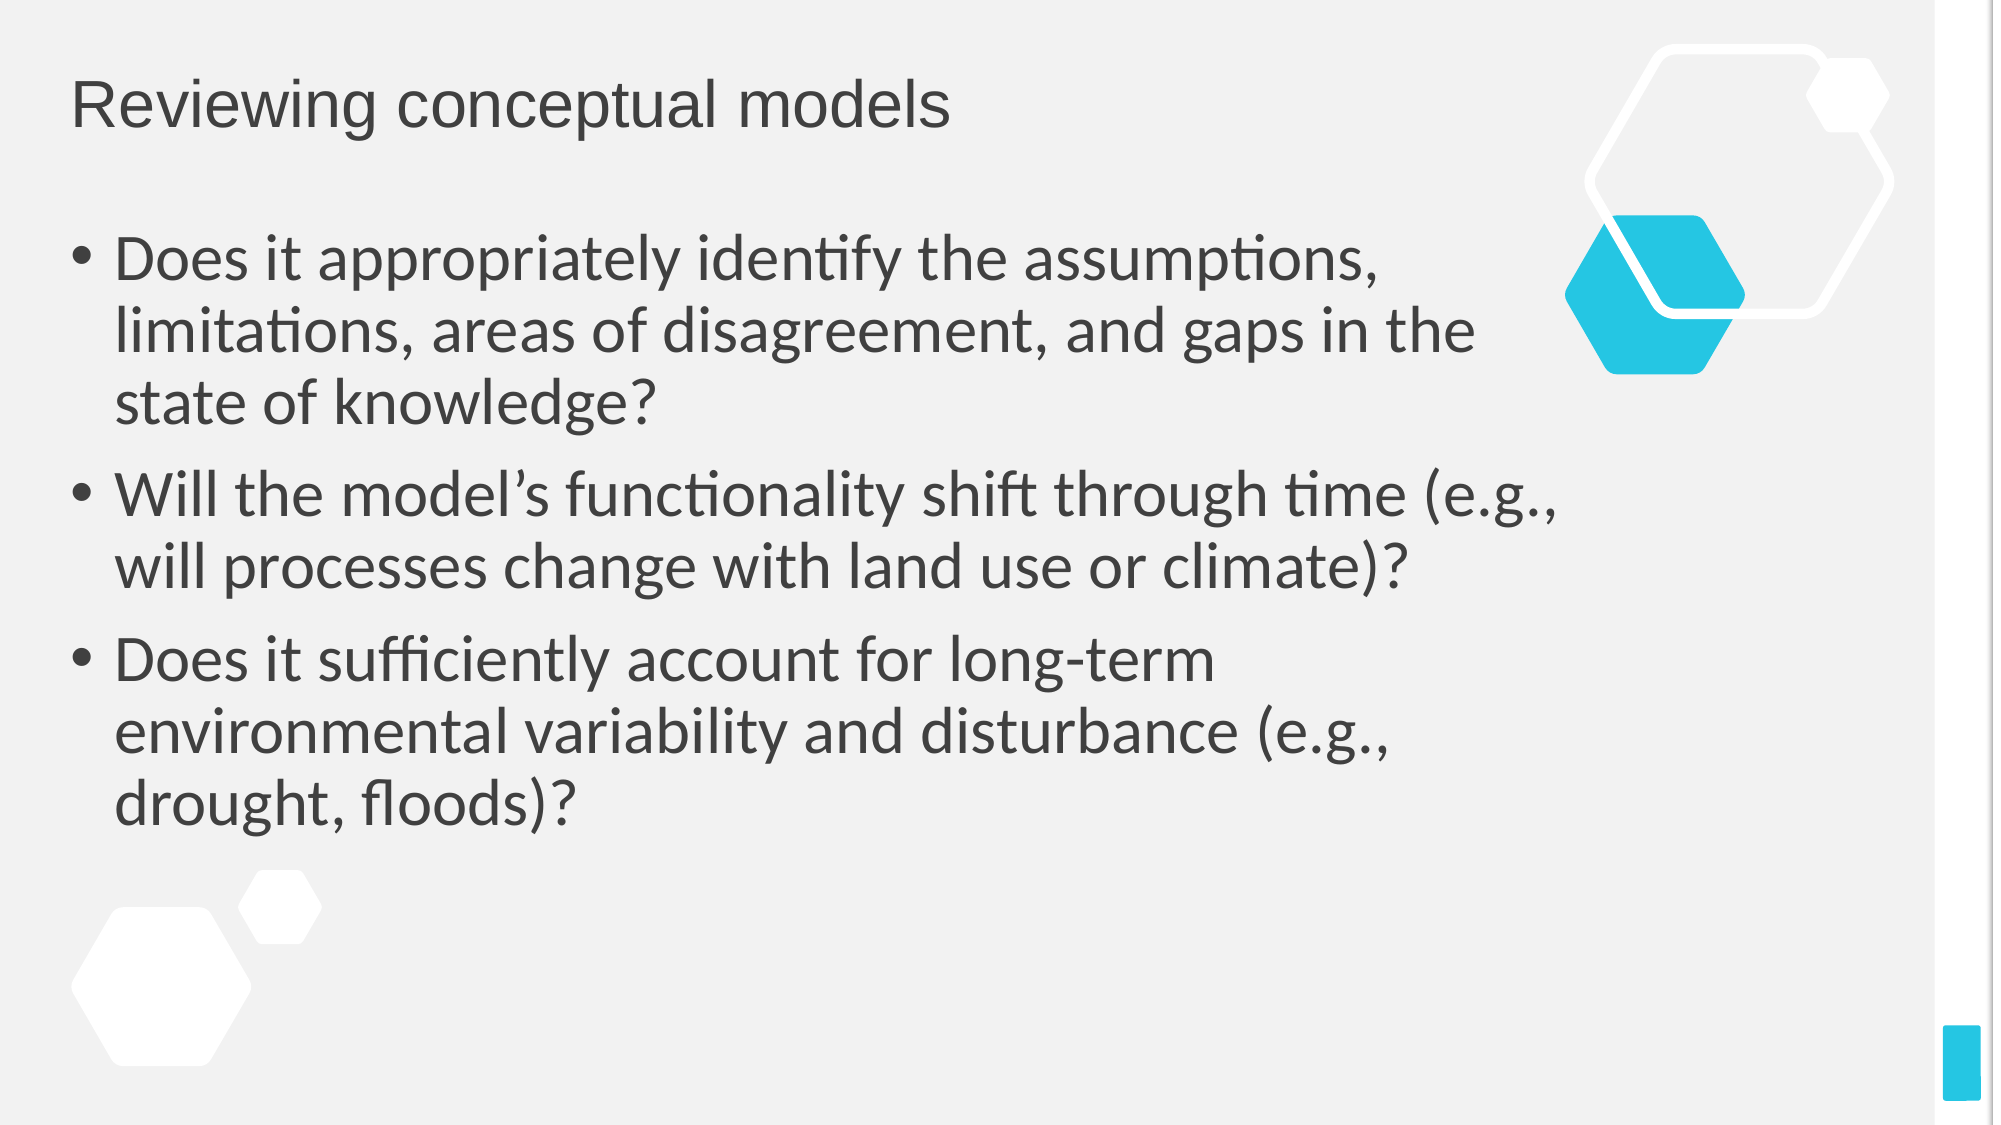

# Reviewing conceptual models
Does it appropriately identify the assumptions, limitations, areas of disagreement, and gaps in the state of knowledge?
Will the model’s functionality shift through time (e.g., will processes change with land use or climate)?
Does it sufficiently account for long-term environmental variability and disturbance (e.g., drought, floods)?